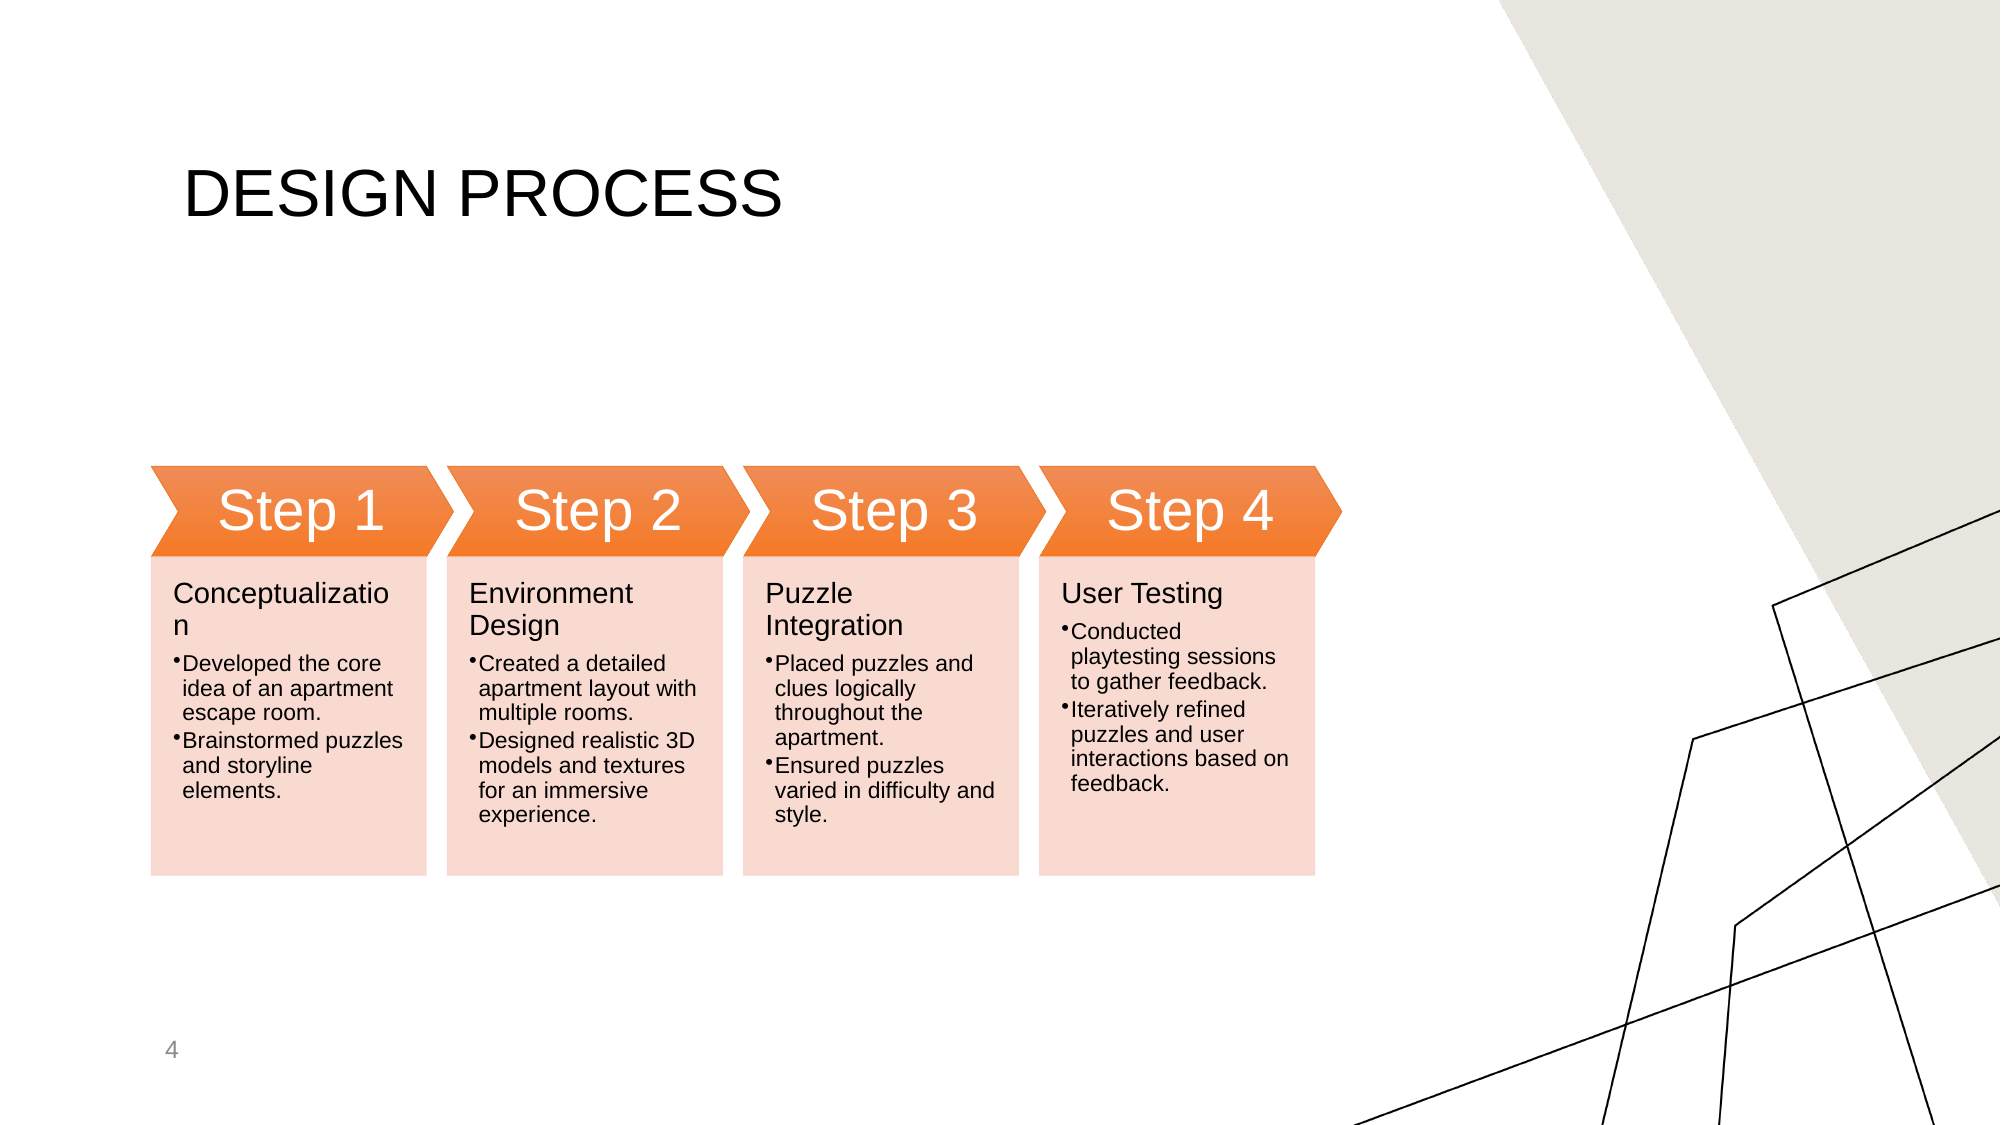

# Design Process
Step 1
Conceptualization
Developed the core idea of an apartment escape room.
Brainstormed puzzles and storyline elements.
Step 2
Environment Design
Created a detailed apartment layout with multiple rooms.
Designed realistic 3D models and textures for an immersive experience.
Step 3
Puzzle Integration
Placed puzzles and clues logically throughout the apartment.
Ensured puzzles varied in difficulty and style.
Step 4
User Testing
Conducted playtesting sessions to gather feedback.
Iteratively refined puzzles and user interactions based on feedback.
4